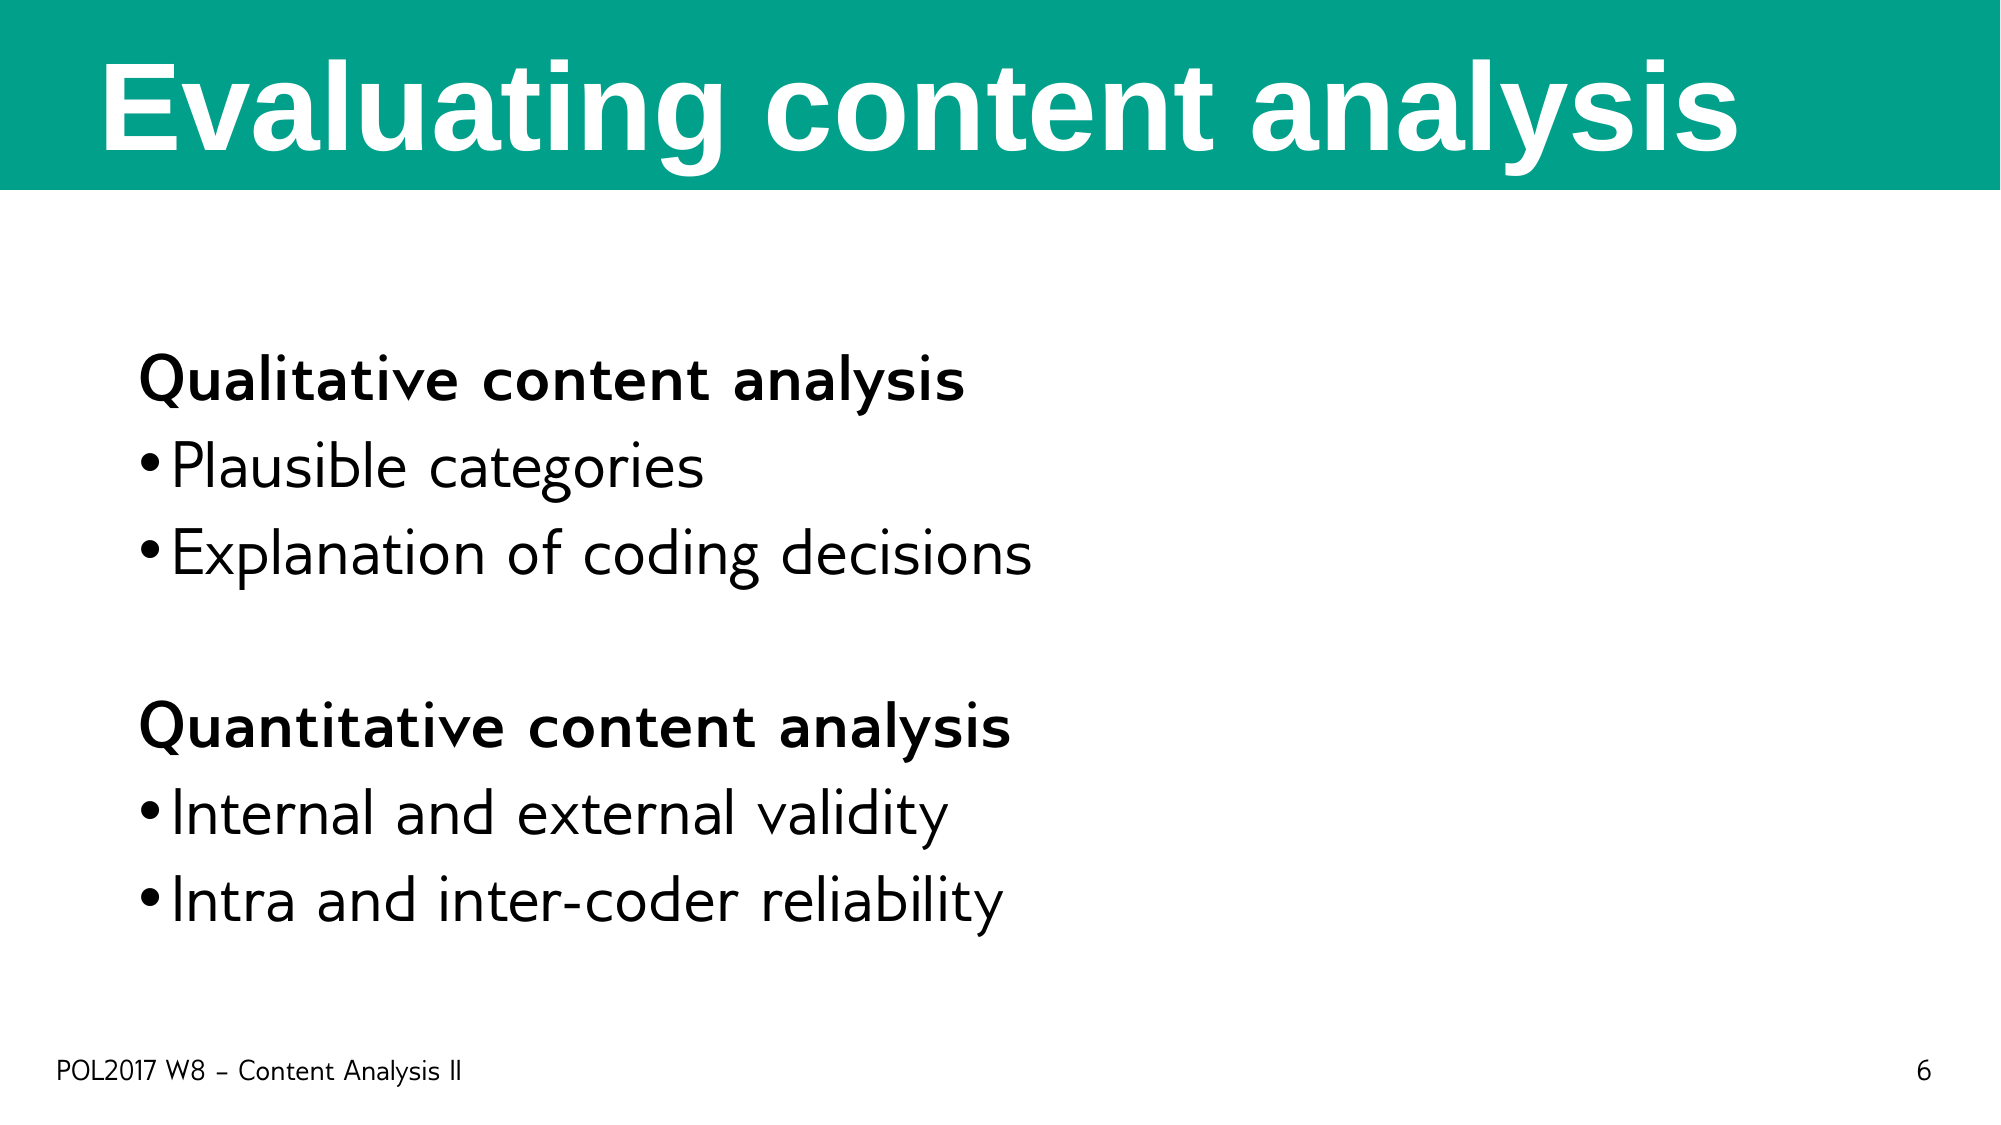

# Evaluating content analysis

Qualitative content analysis
Plausible categories
Explanation of coding decisions

Quantitative content analysis
Internal and external validity
Intra and inter-coder reliability
POL2017 W8 – Content Analysis II
6